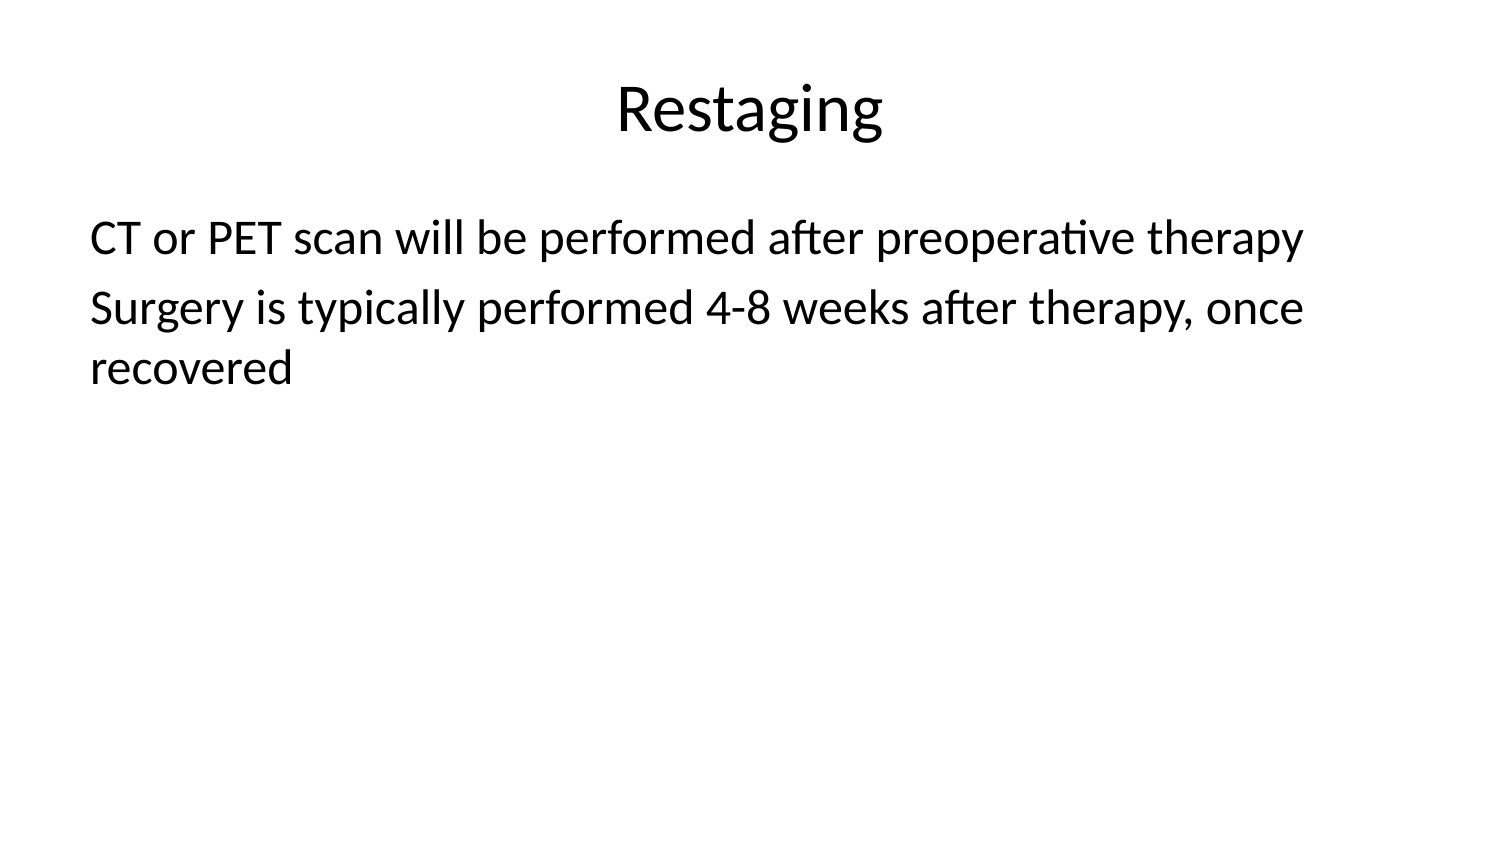

# Restaging
CT or PET scan will be performed after preoperative therapy
Surgery is typically performed 4-8 weeks after therapy, once recovered